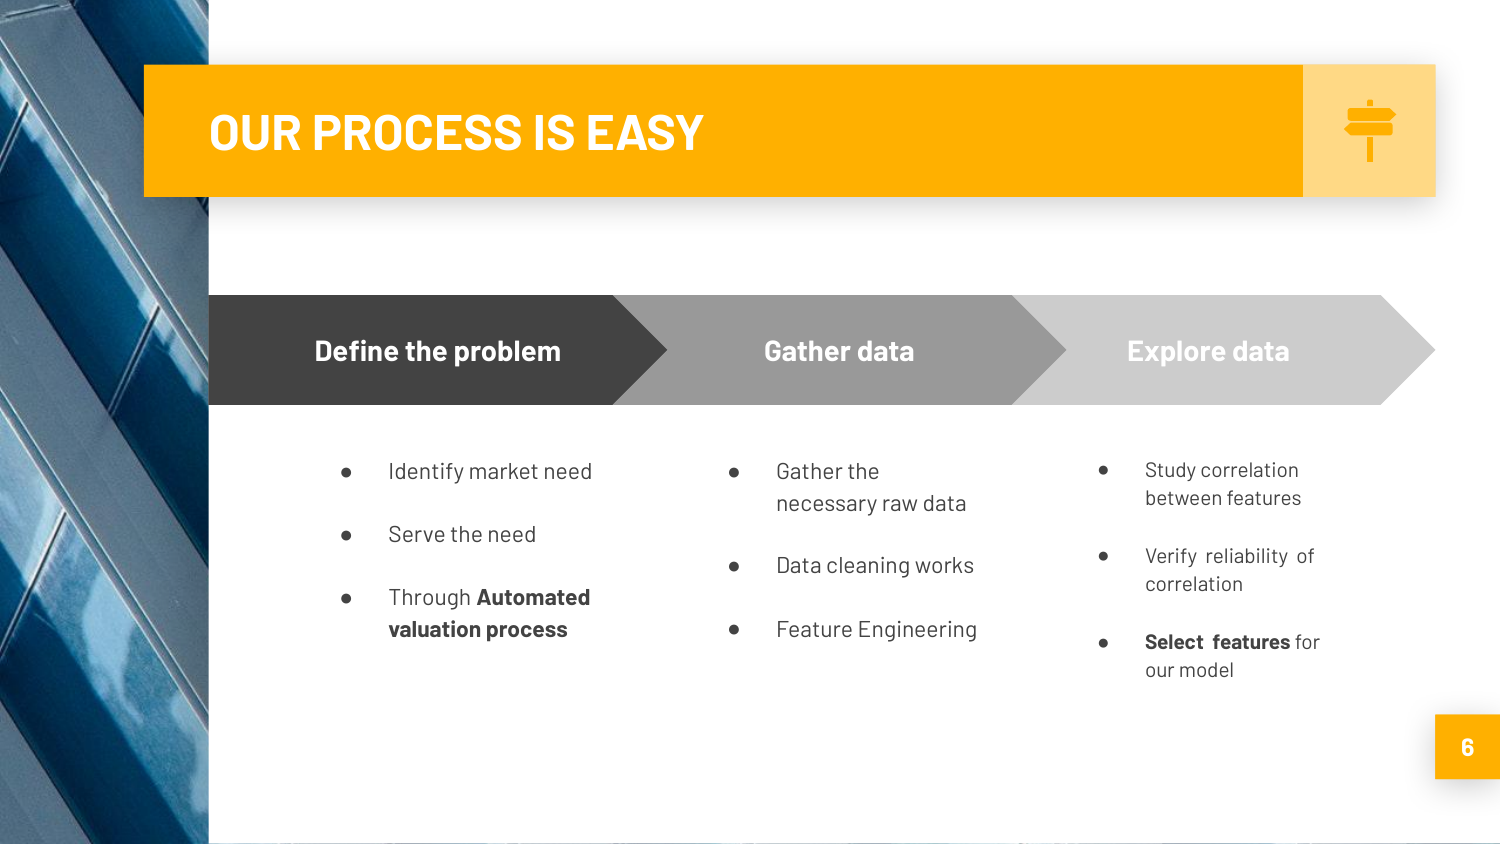

# OUR PROCESS IS EASY

Gather data
Gather the necessary raw data

Data cleaning works

Feature Engineering
Explore data
Study correlation between features

Verify  reliability  of correlation

Select  features for our model

Define the problem
Identify market need

Serve the need

Through Automated  valuation process
6